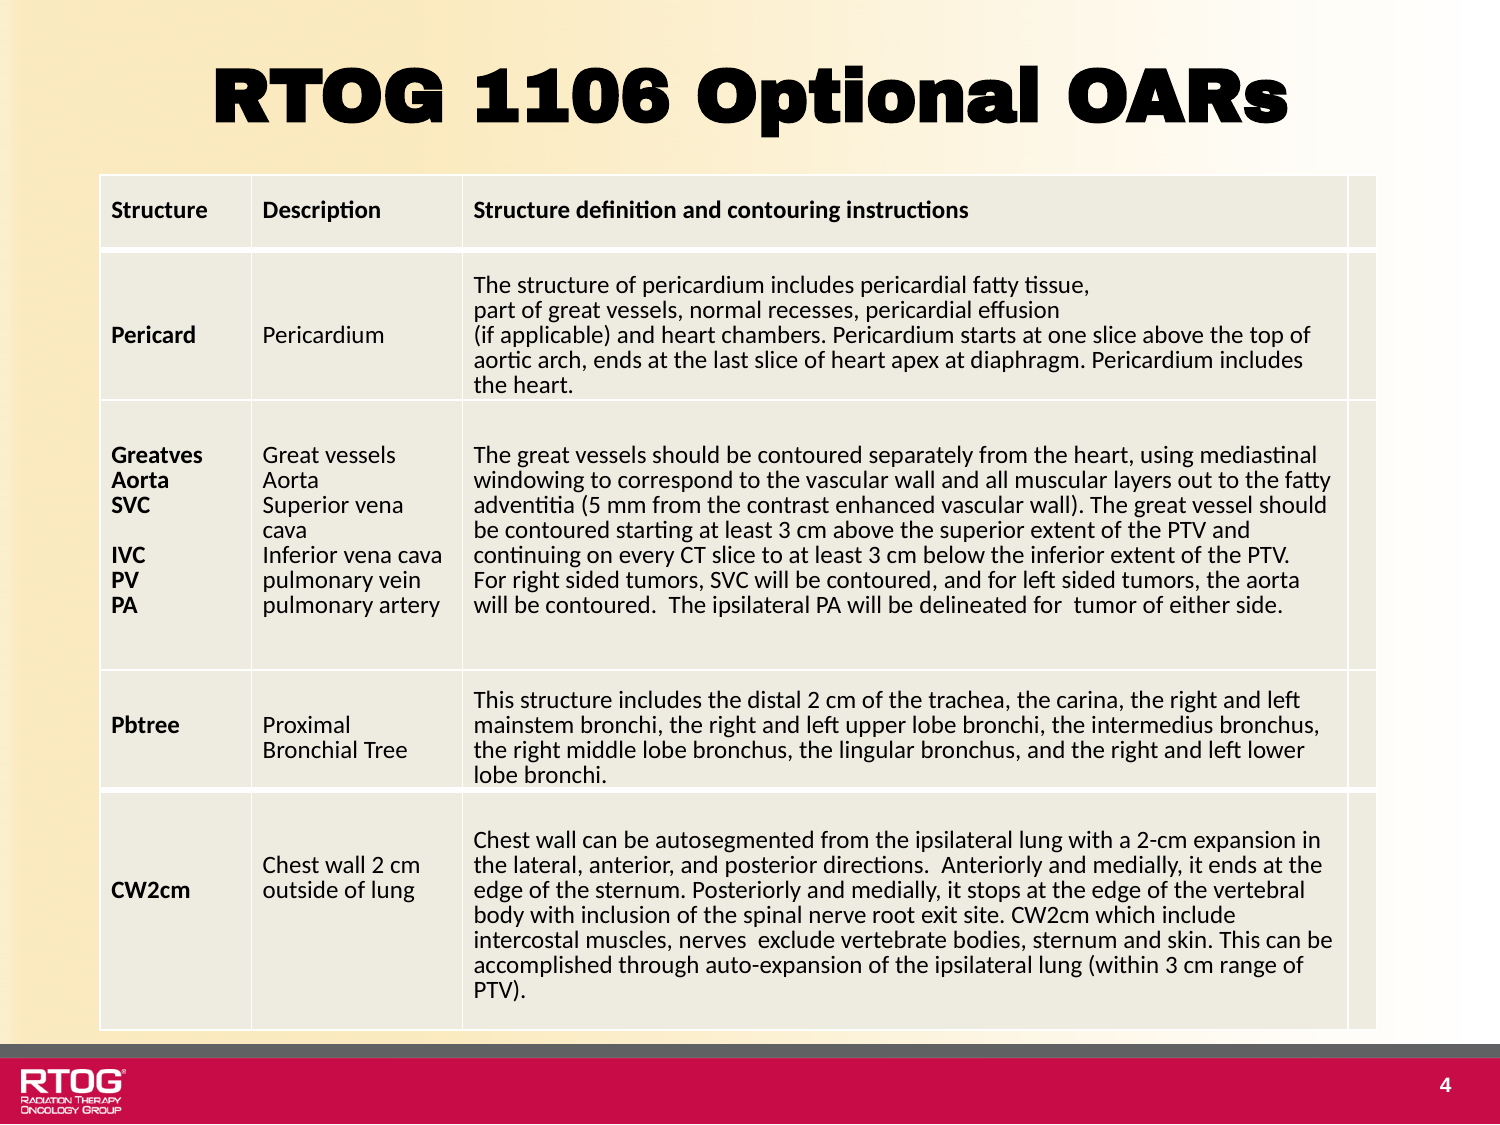

# RTOG 1106 Optional OARs
| Structure | Description | Structure definition and contouring instructions |  |
| --- | --- | --- | --- |
| Pericard | Pericardium | The structure of pericardium includes pericardial fatty tissue, part of great vessels, normal recesses, pericardial effusion (if applicable) and heart chambers. Pericardium starts at one slice above the top of aortic arch, ends at the last slice of heart apex at diaphragm. Pericardium includes the heart. |  |
| Greatves Aorta SVC IVC PV PA | Great vessels Aorta Superior vena cava Inferior vena cava pulmonary vein pulmonary artery | The great vessels should be contoured separately from the heart, using mediastinal windowing to correspond to the vascular wall and all muscular layers out to the fatty adventitia (5 mm from the contrast enhanced vascular wall). The great vessel should be contoured starting at least 3 cm above the superior extent of the PTV and continuing on every CT slice to at least 3 cm below the inferior extent of the PTV. For right sided tumors, SVC will be contoured, and for left sided tumors, the aorta will be contoured. The ipsilateral PA will be delineated for tumor of either side. |  |
| Pbtree | Proximal Bronchial Tree | This structure includes the distal 2 cm of the trachea, the carina, the right and left mainstem bronchi, the right and left upper lobe bronchi, the intermedius bronchus, the right middle lobe bronchus, the lingular bronchus, and the right and left lower lobe bronchi. |  |
| CW2cm | Chest wall 2 cm outside of lung | Chest wall can be autosegmented from the ipsilateral lung with a 2-cm expansion in the lateral, anterior, and posterior directions. Anteriorly and medially, it ends at the edge of the sternum. Posteriorly and medially, it stops at the edge of the vertebral body with inclusion of the spinal nerve root exit site. CW2cm which include intercostal muscles, nerves exclude vertebrate bodies, sternum and skin. This can be accomplished through auto-expansion of the ipsilateral lung (within 3 cm range of PTV). |  |